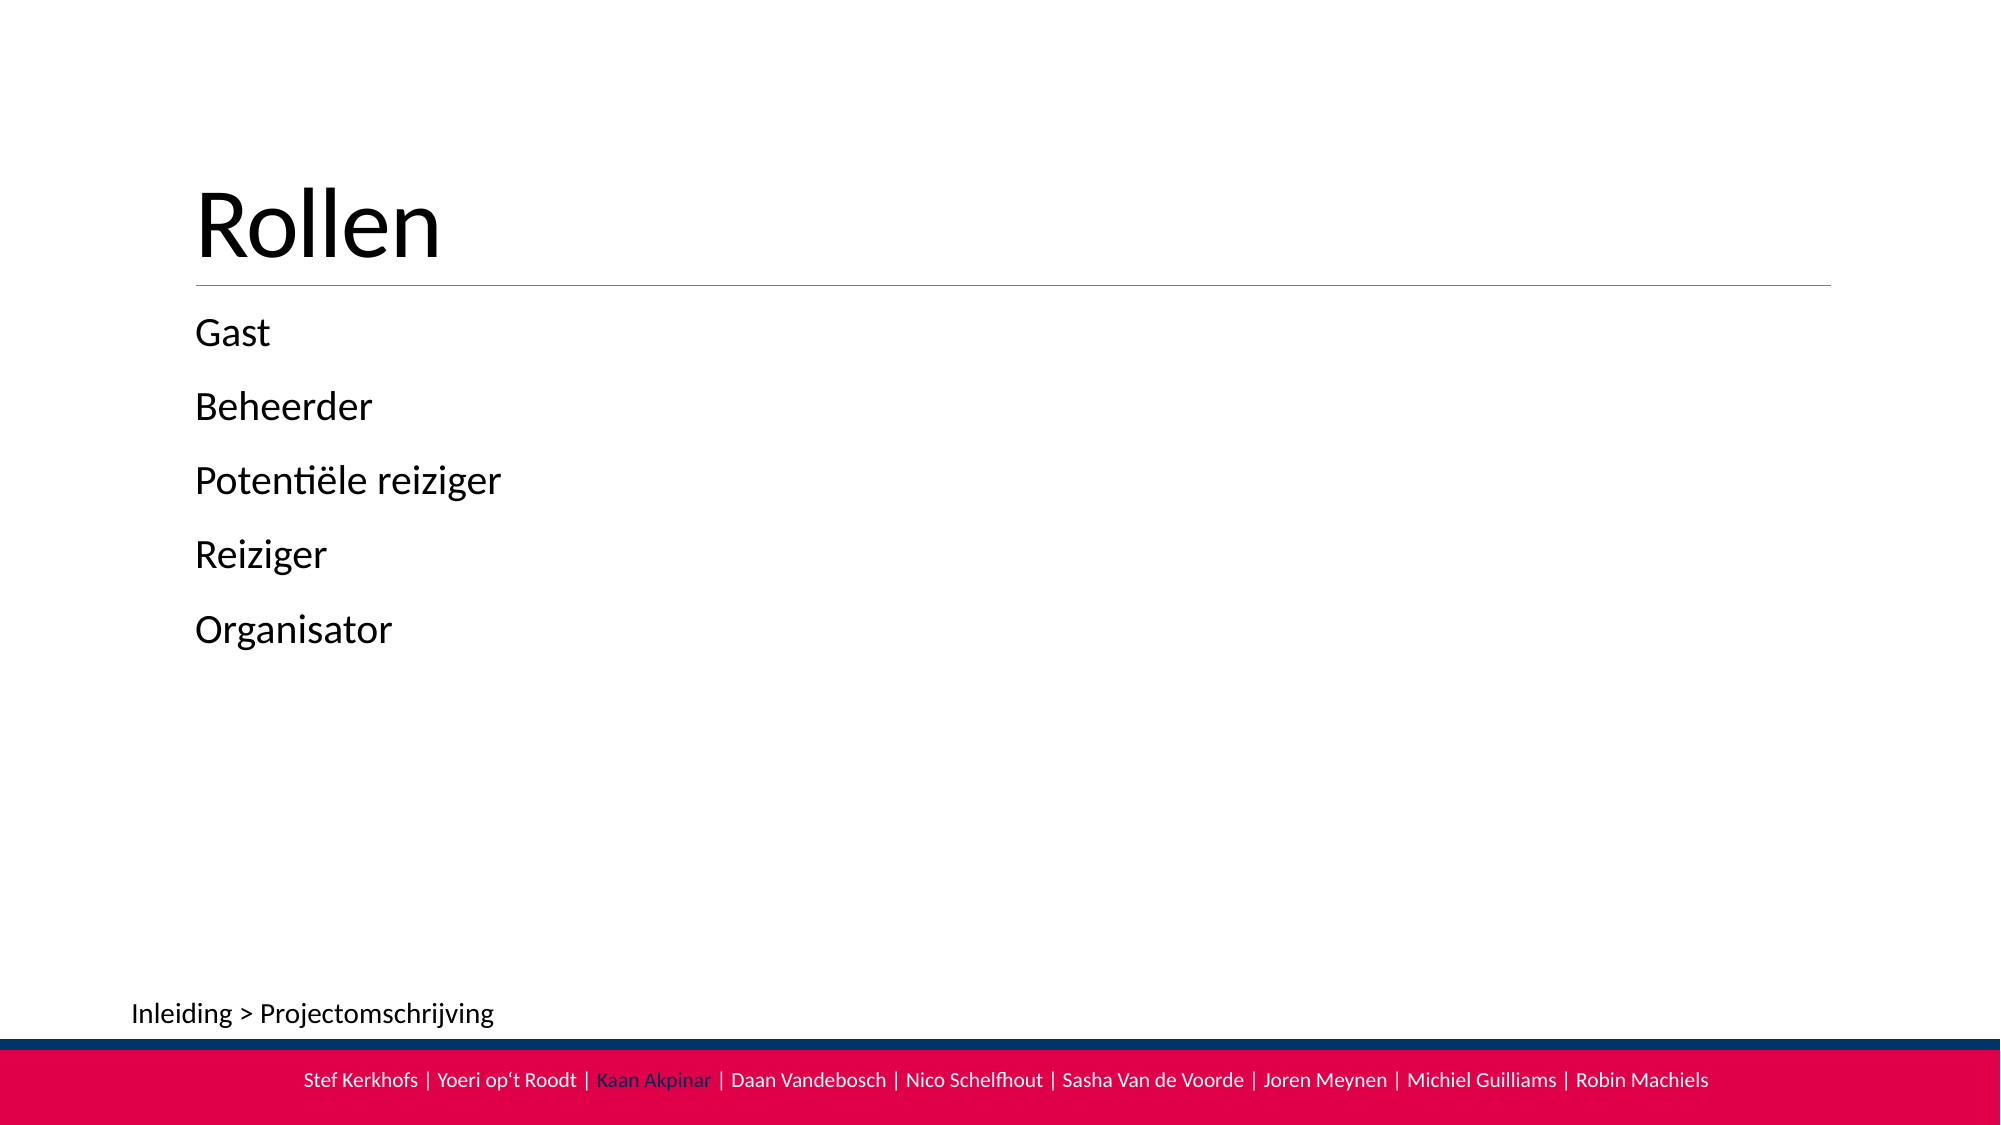

# Rollen
Gast
Beheerder
Potentiële reiziger
Reiziger
Organisator

Inleiding > Projectomschrijving
Stef Kerkhofs | Yoeri op‘t Roodt | Kaan Akpinar | Daan Vandebosch | Nico Schelfhout | Sasha Van de Voorde | Joren Meynen | Michiel Guilliams | Robin Machiels